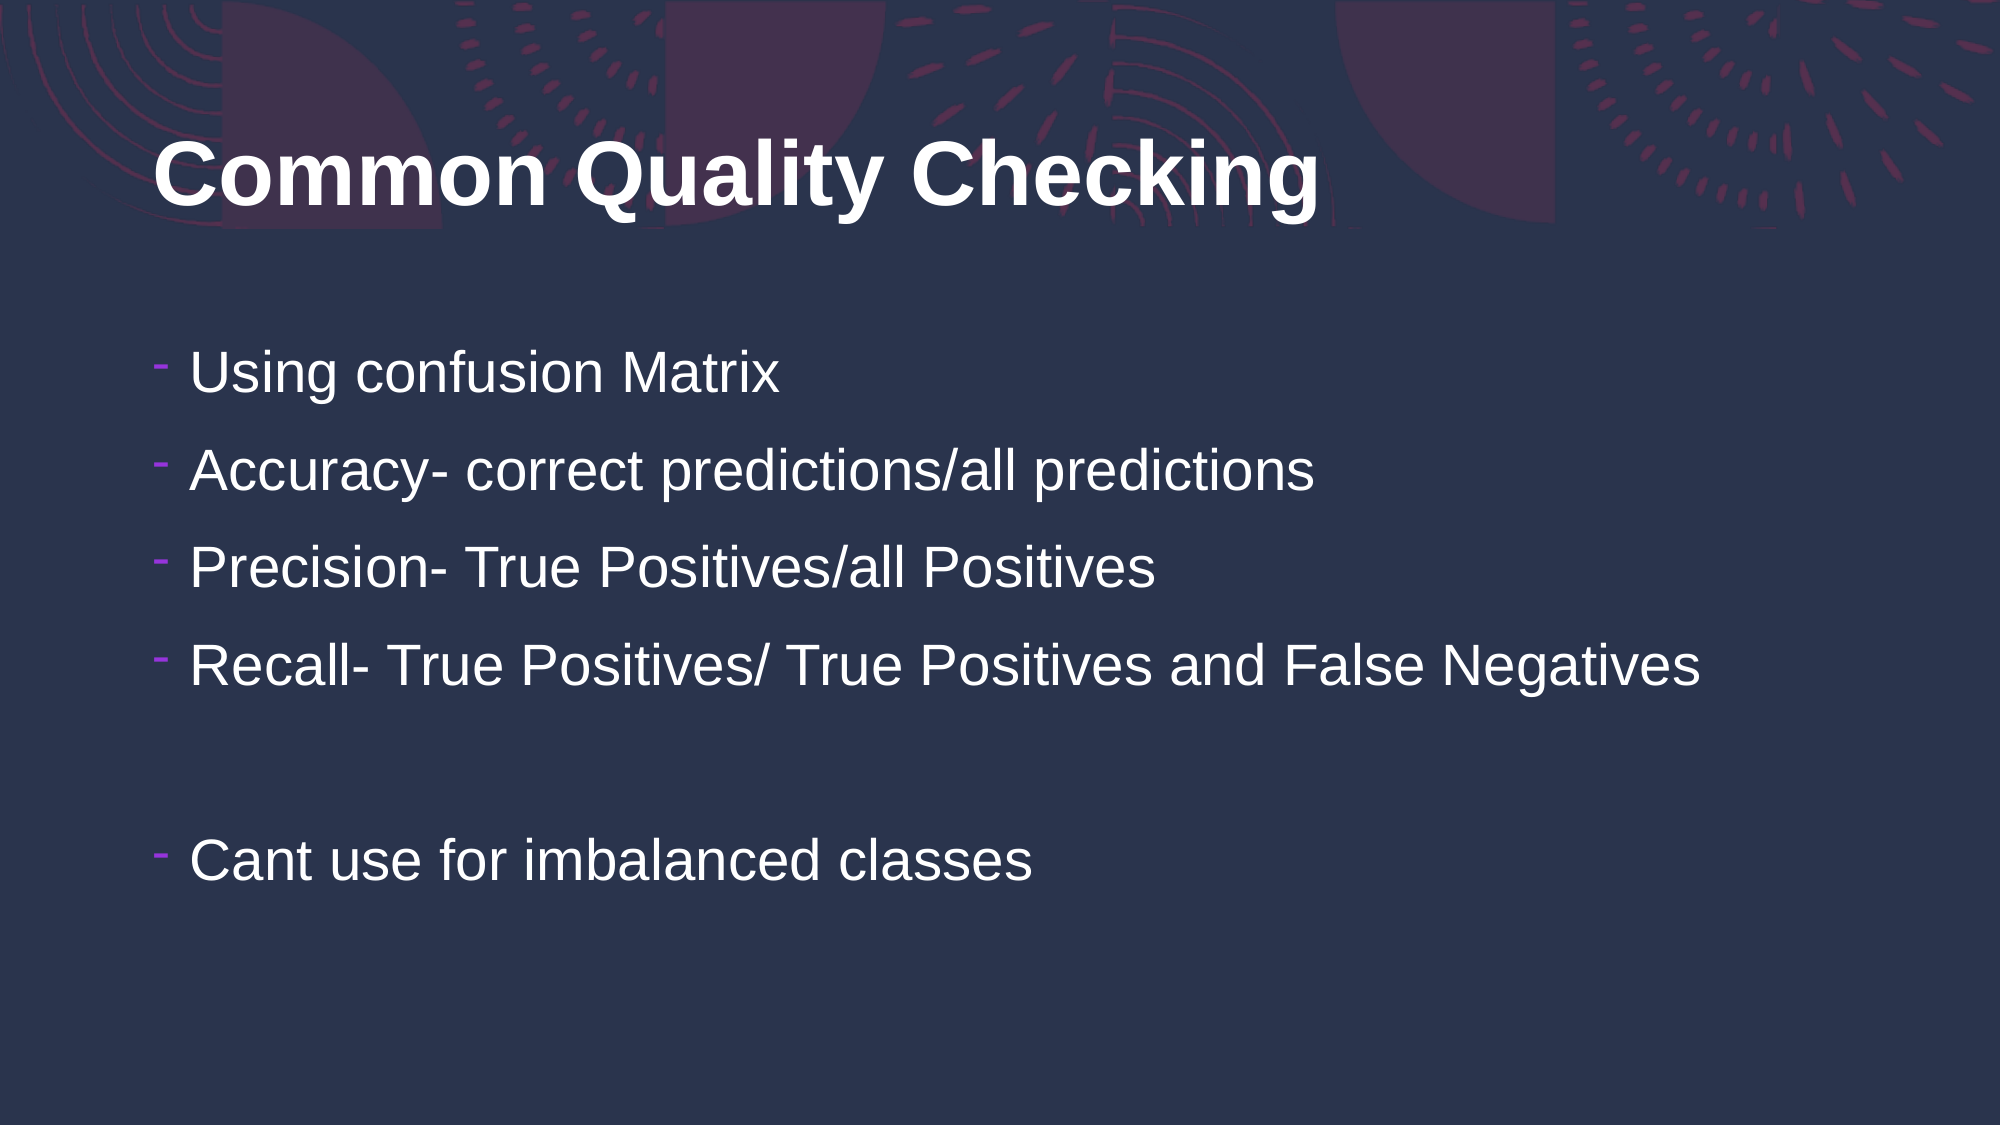

# Common Quality Checking
Using confusion Matrix
Accuracy- correct predictions/all predictions
Precision- True Positives/all Positives
Recall- True Positives/ True Positives and False Negatives

Cant use for imbalanced classes